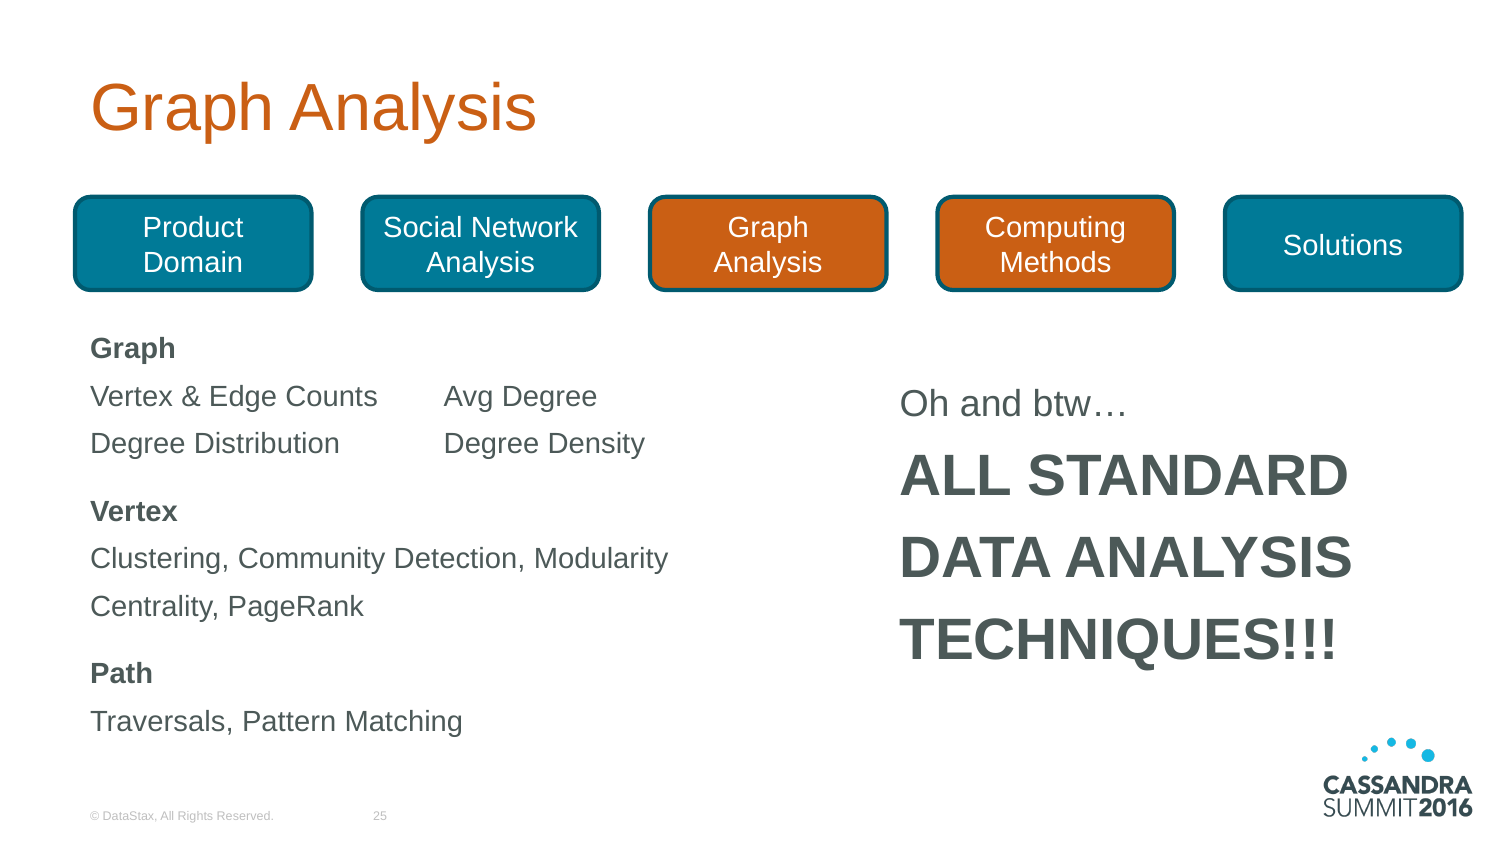

# Graph Analysis
Product Domain
Social Network Analysis
Graph
Analysis
Computing
Methods
Solutions
Graph
Vertex & Edge Counts
Degree Distribution

Avg Degree
Degree Density
Oh and btw…
ALL STANDARD
DATA ANALYSIS
TECHNIQUES!!!
General
Domain Specific
Vertex
Clustering, Community Detection, Modularity
Centrality, PageRank
Path
Traversals, Pattern Matching
© DataStax, All Rights Reserved.
25